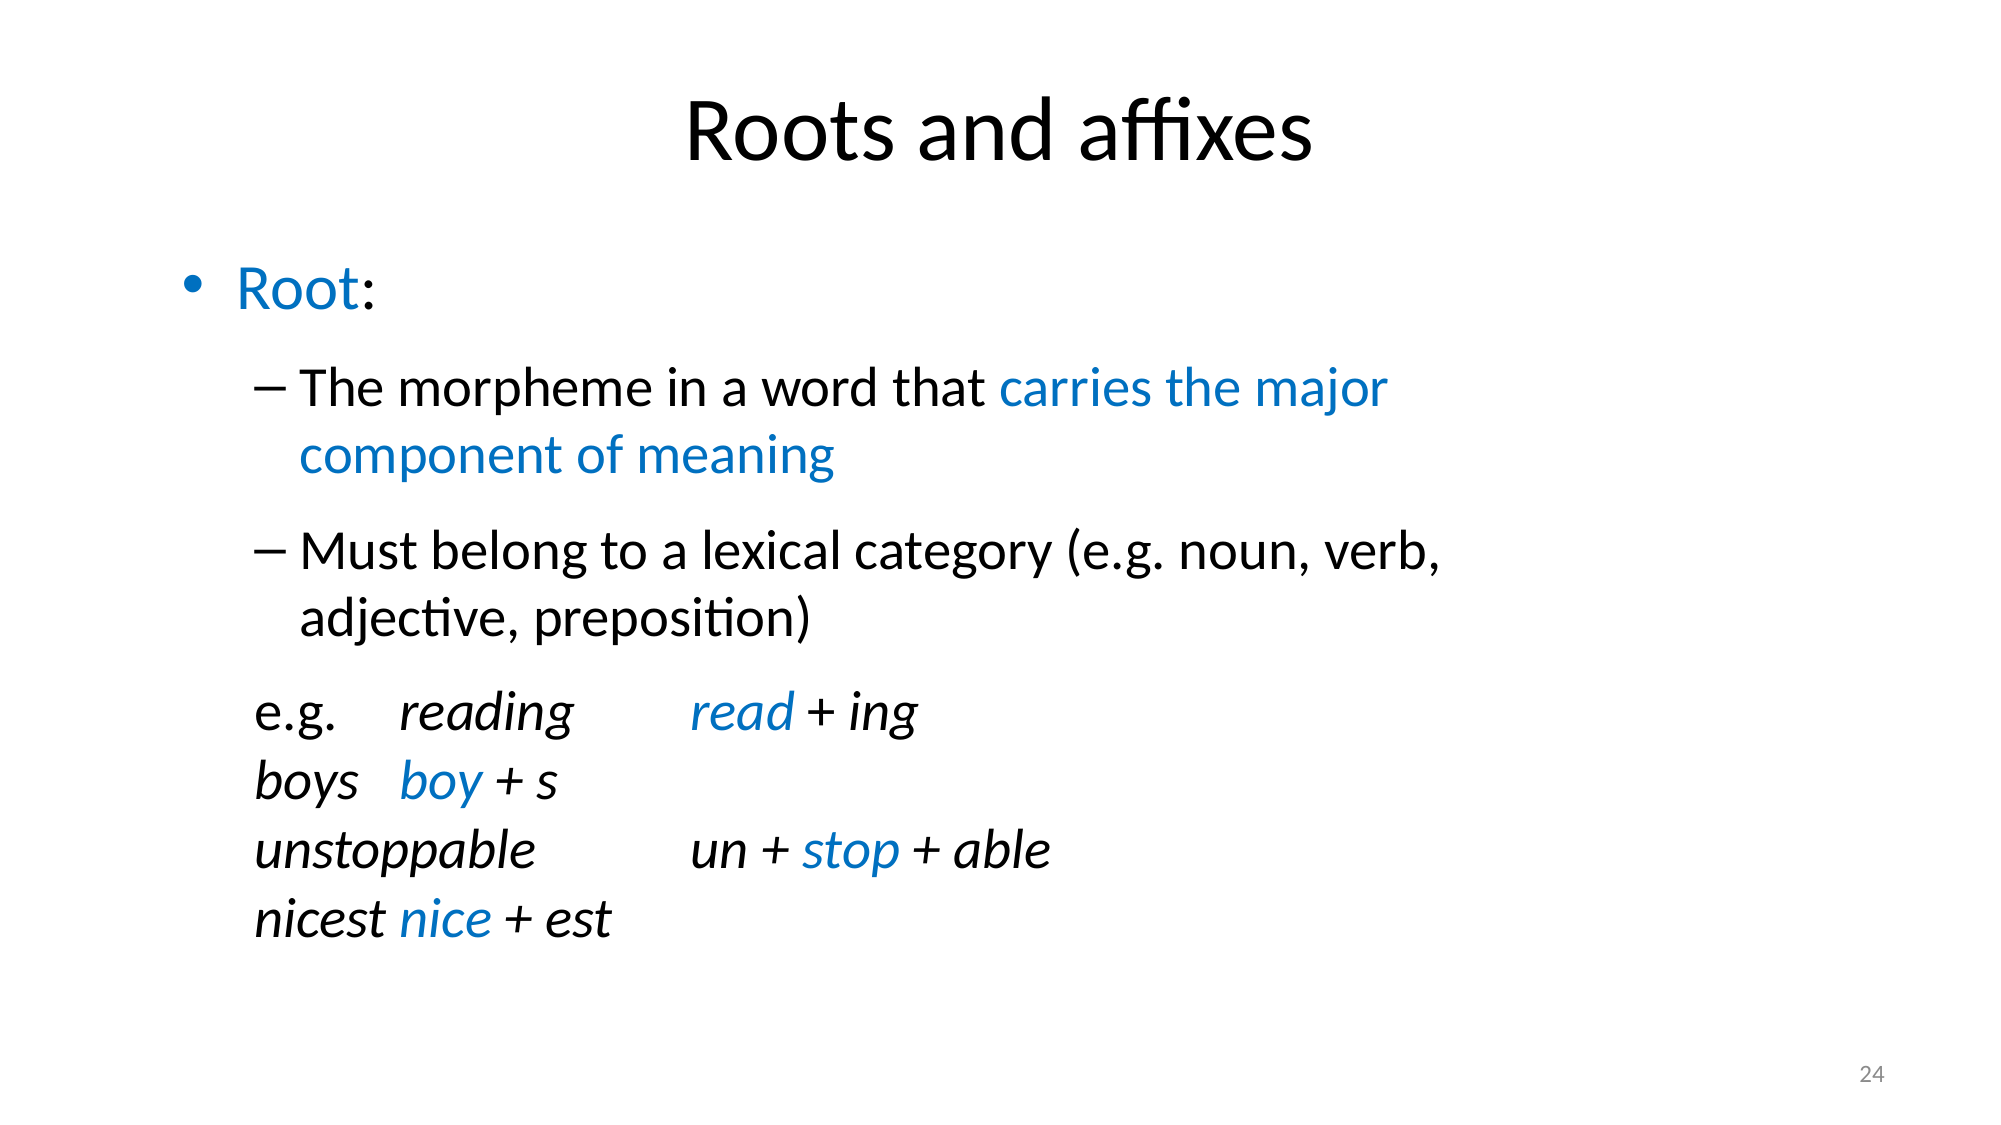

# Roots and affixes
Root:
The morpheme in a word that carries the major component of meaning
Must belong to a lexical category (e.g. noun, verb, adjective, preposition)
		e.g.	reading			read + ing
				boys				boy + s
				unstoppable 	un + stop + able
				nicest				nice + est
24